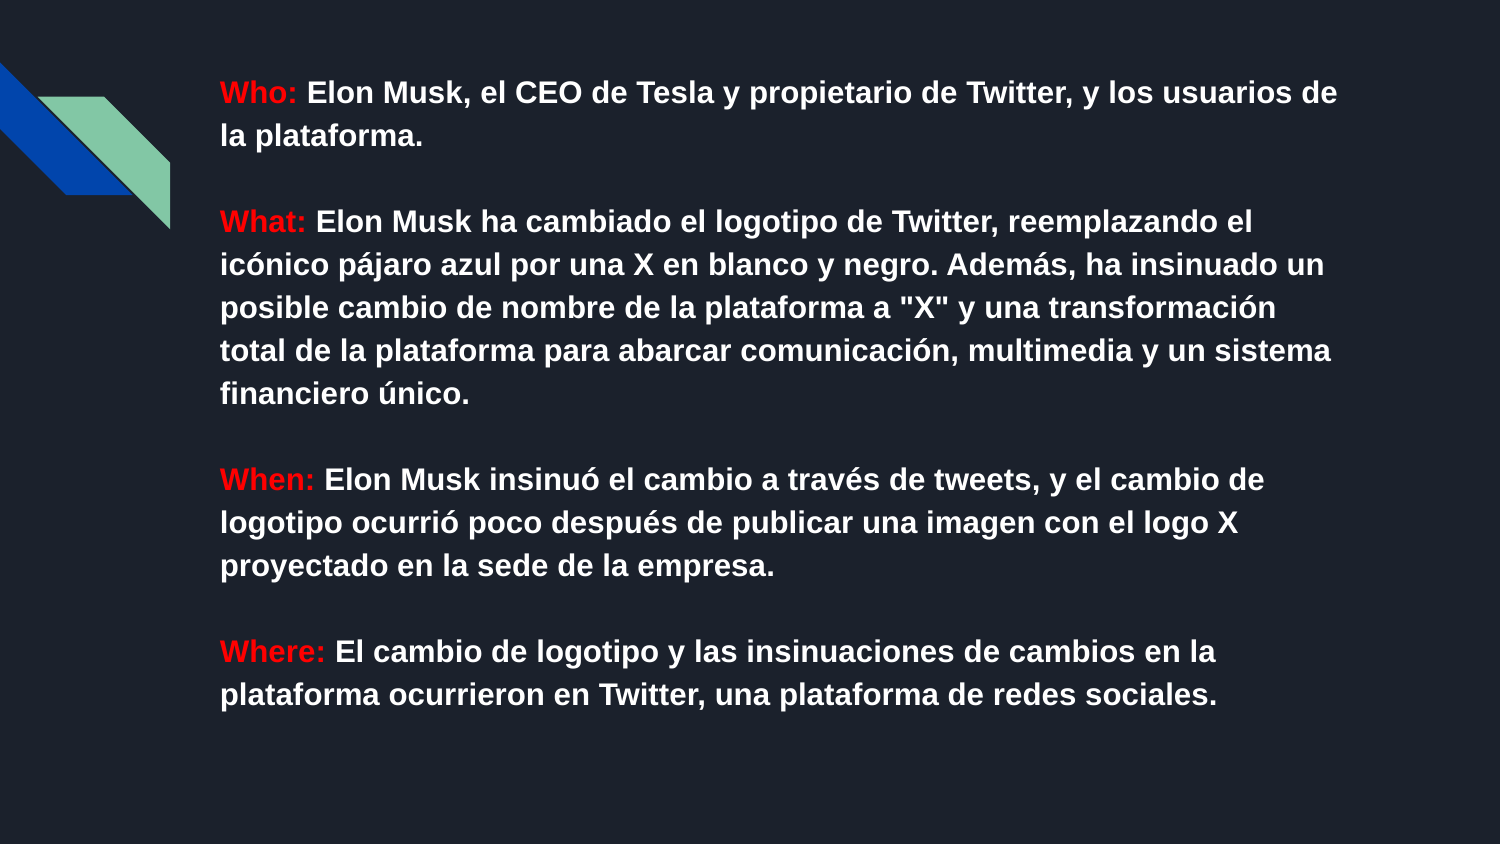

Who: Elon Musk, el CEO de Tesla y propietario de Twitter, y los usuarios de la plataforma.

What: Elon Musk ha cambiado el logotipo de Twitter, reemplazando el icónico pájaro azul por una X en blanco y negro. Además, ha insinuado un posible cambio de nombre de la plataforma a "X" y una transformación total de la plataforma para abarcar comunicación, multimedia y un sistema financiero único.

When: Elon Musk insinuó el cambio a través de tweets, y el cambio de logotipo ocurrió poco después de publicar una imagen con el logo X proyectado en la sede de la empresa.

Where: El cambio de logotipo y las insinuaciones de cambios en la plataforma ocurrieron en Twitter, una plataforma de redes sociales.